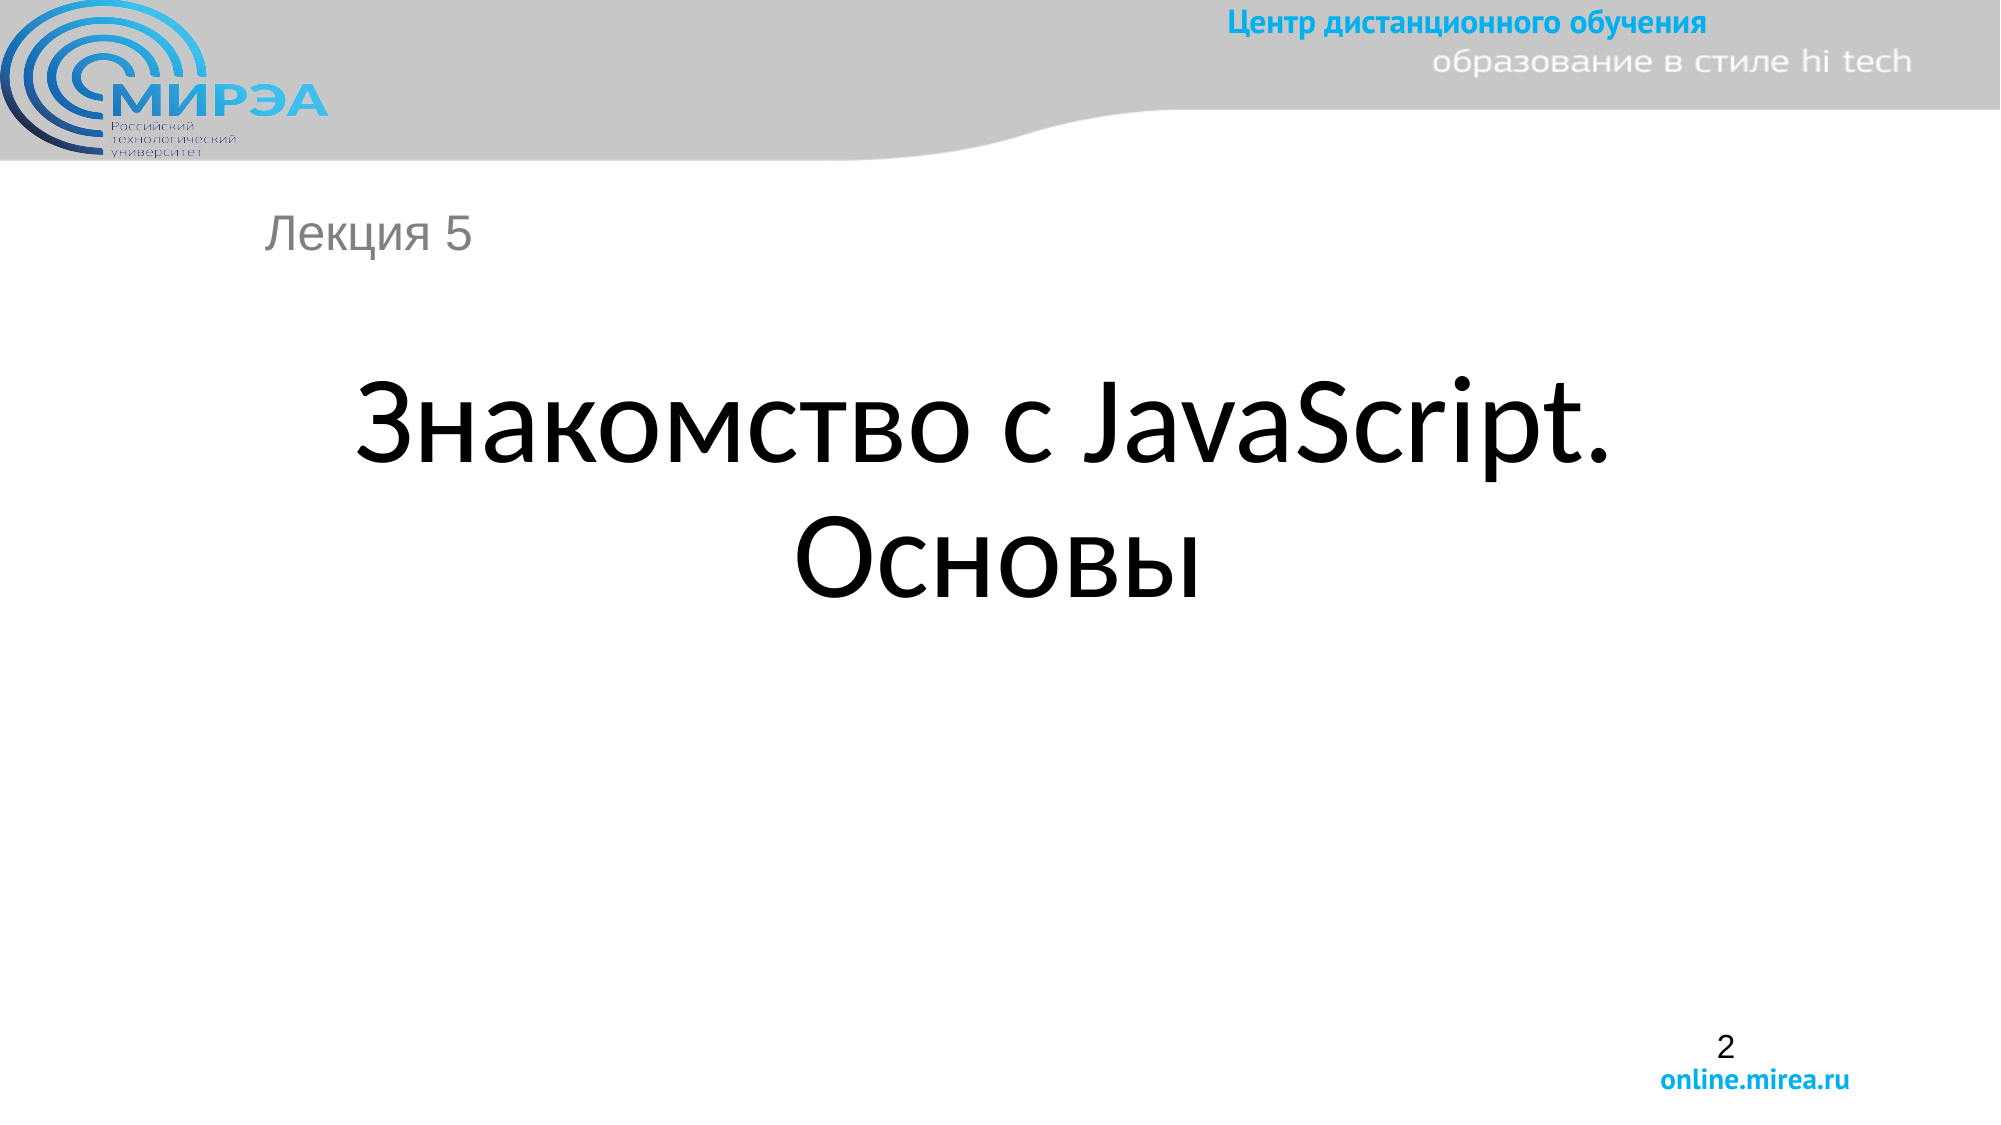

Лекция 5
# Знакомство с JavaScript. Основы
2